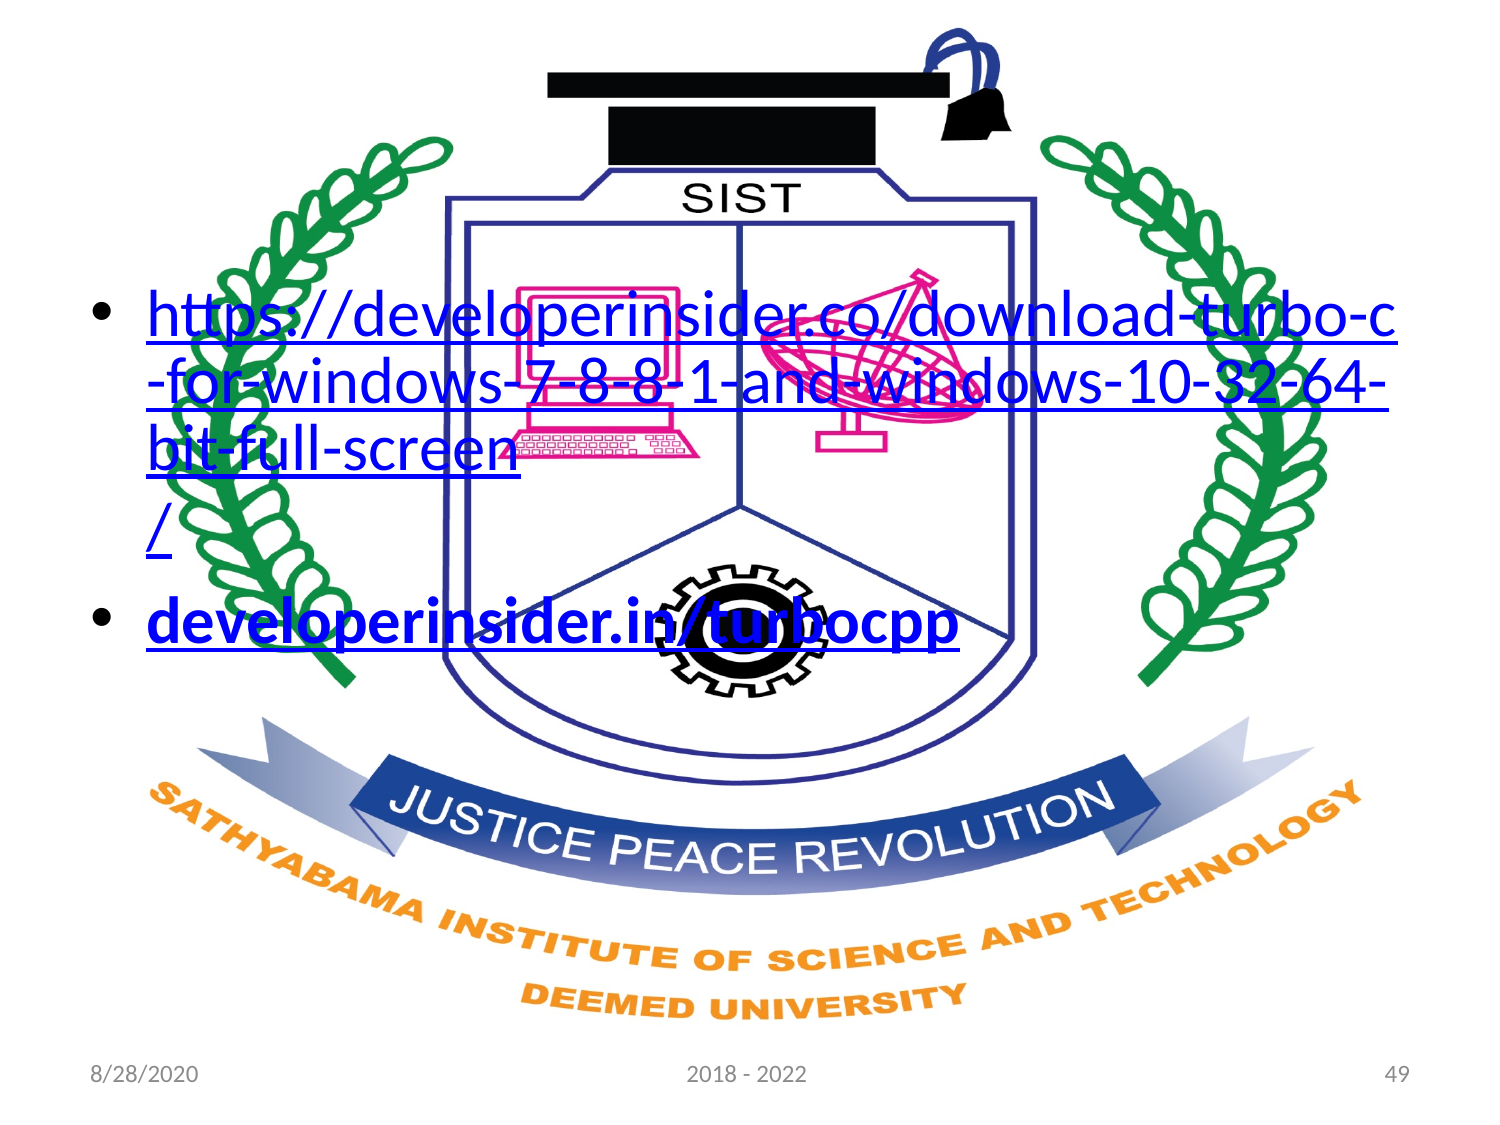

#
https://developerinsider.co/download-turbo-c-for-windows-7-8-8-1-and-windows-10-32-64-bit-full-screen/
developerinsider.in/turbocpp

8/28/2020
2018 - 2022
49